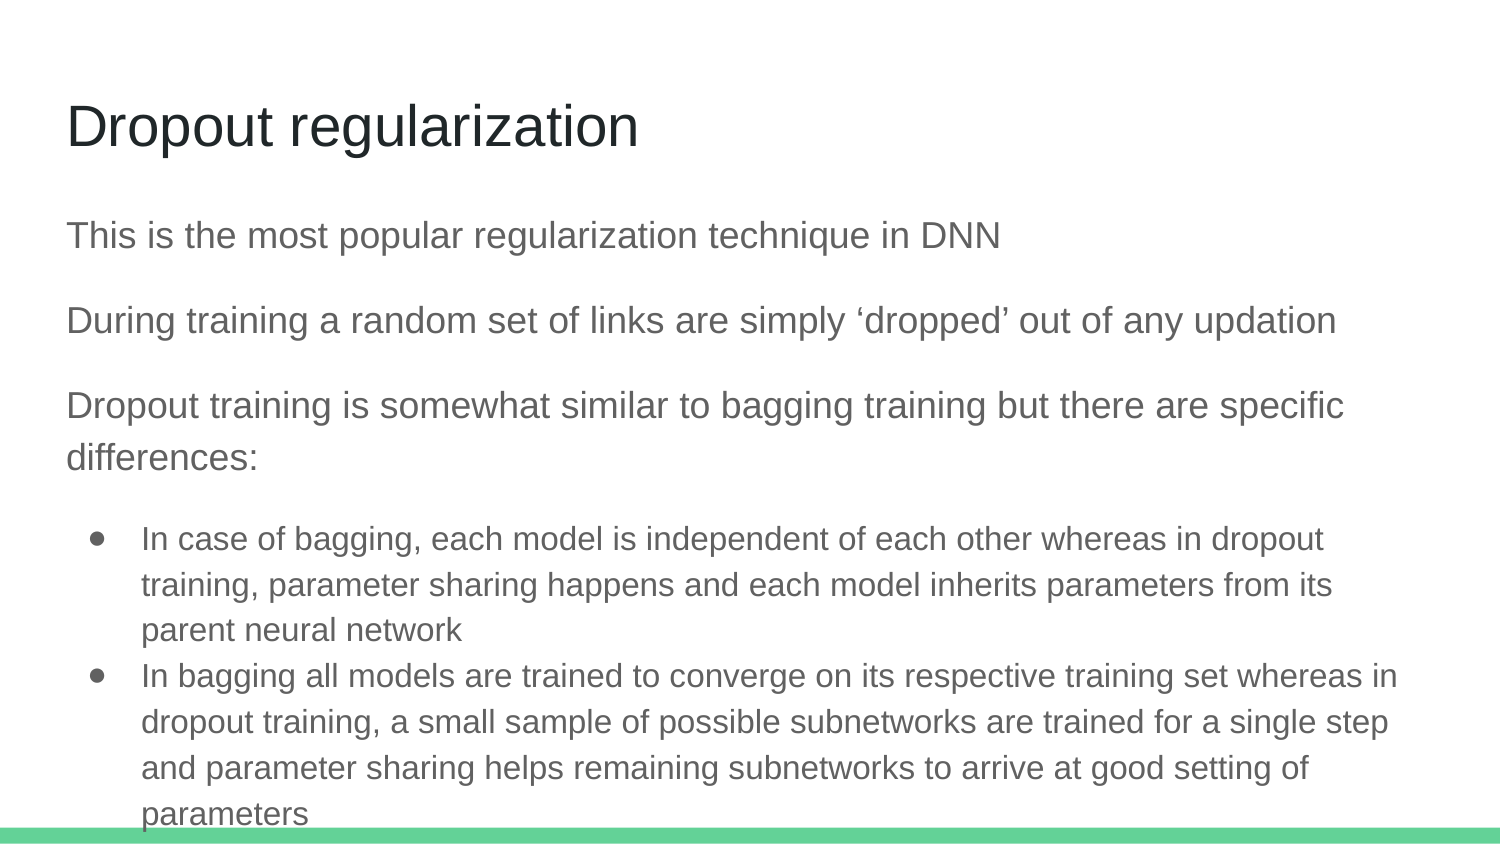

# Dropout regularization
This is the most popular regularization technique in DNN
During training a random set of links are simply ‘dropped’ out of any updation
Dropout training is somewhat similar to bagging training but there are specific differences:
In case of bagging, each model is independent of each other whereas in dropout training, parameter sharing happens and each model inherits parameters from its parent neural network
In bagging all models are trained to converge on its respective training set whereas in dropout training, a small sample of possible subnetworks are trained for a single step and parameter sharing helps remaining subnetworks to arrive at good setting of parameters